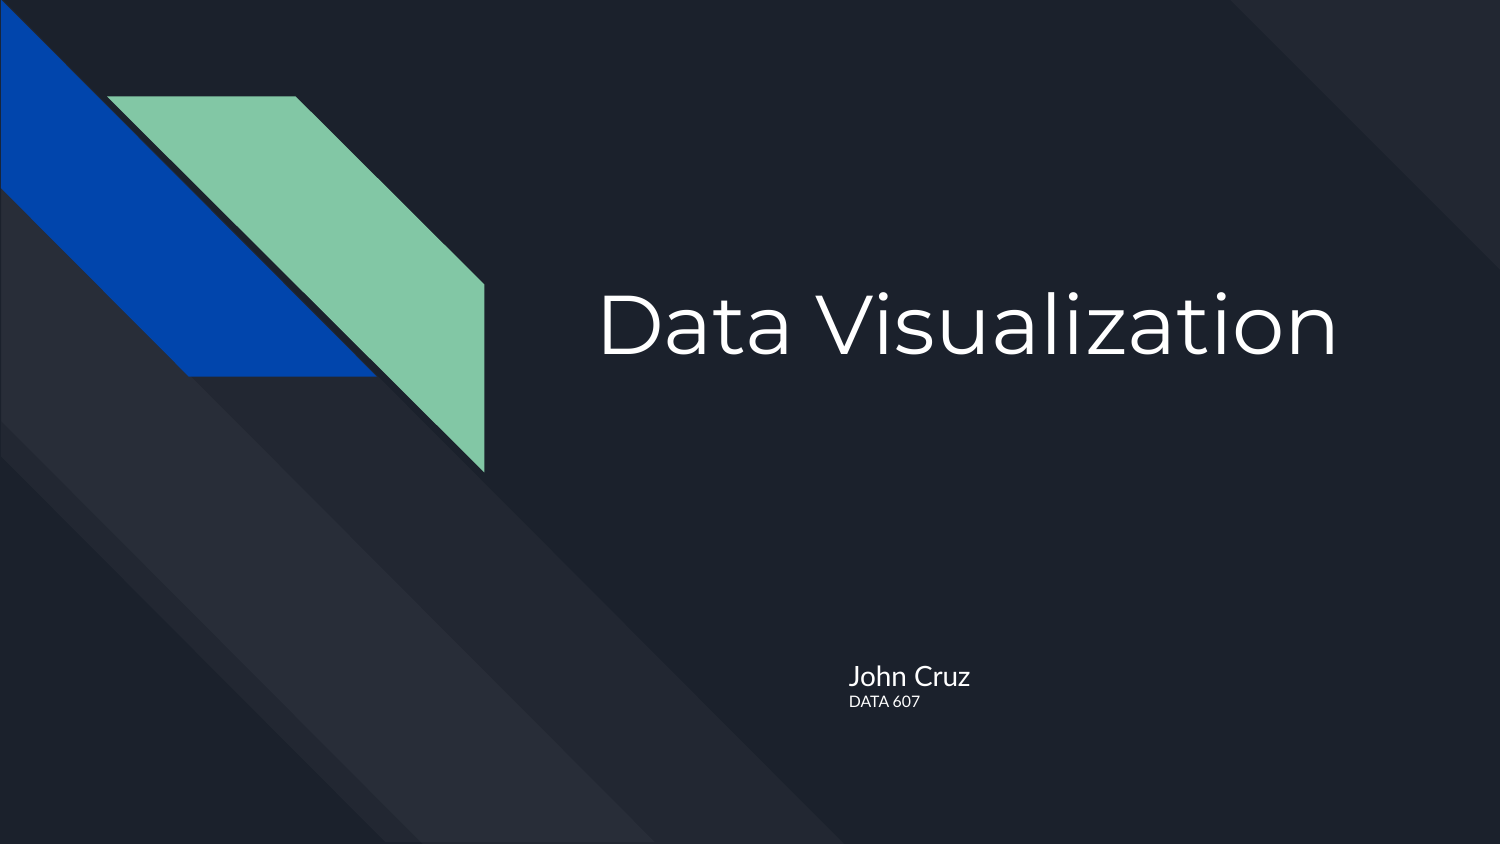

# Data Visualization
John Cruz
DATA 607